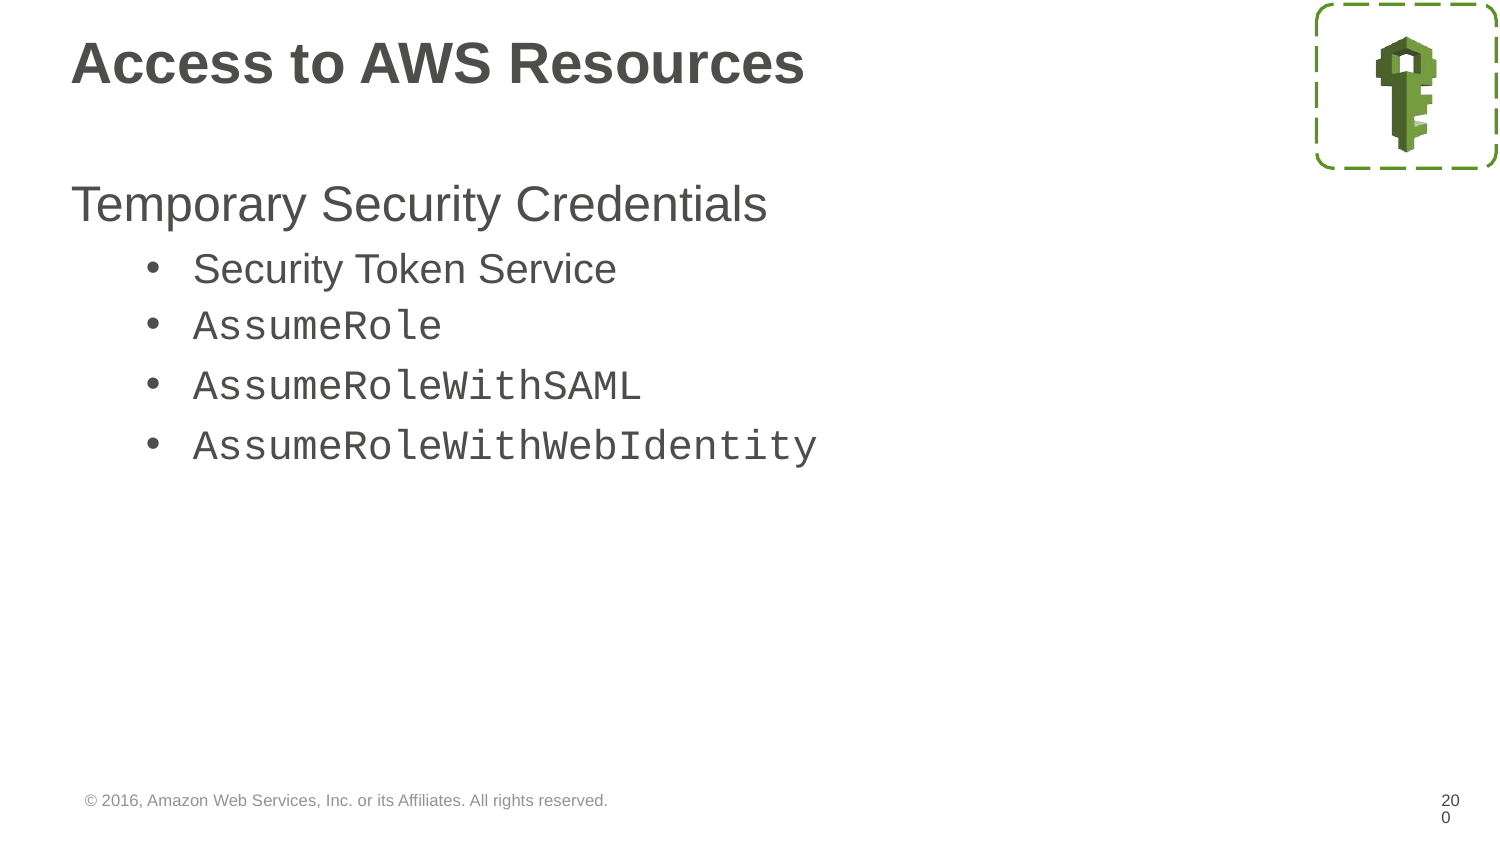

# Access to AWS Resources
Temporary Security Credentials
Security Token Service
AssumeRole
AssumeRoleWithSAML
AssumeRoleWithWebIdentity
© 2016, Amazon Web Services, Inc. or its Affiliates. All rights reserved.
200